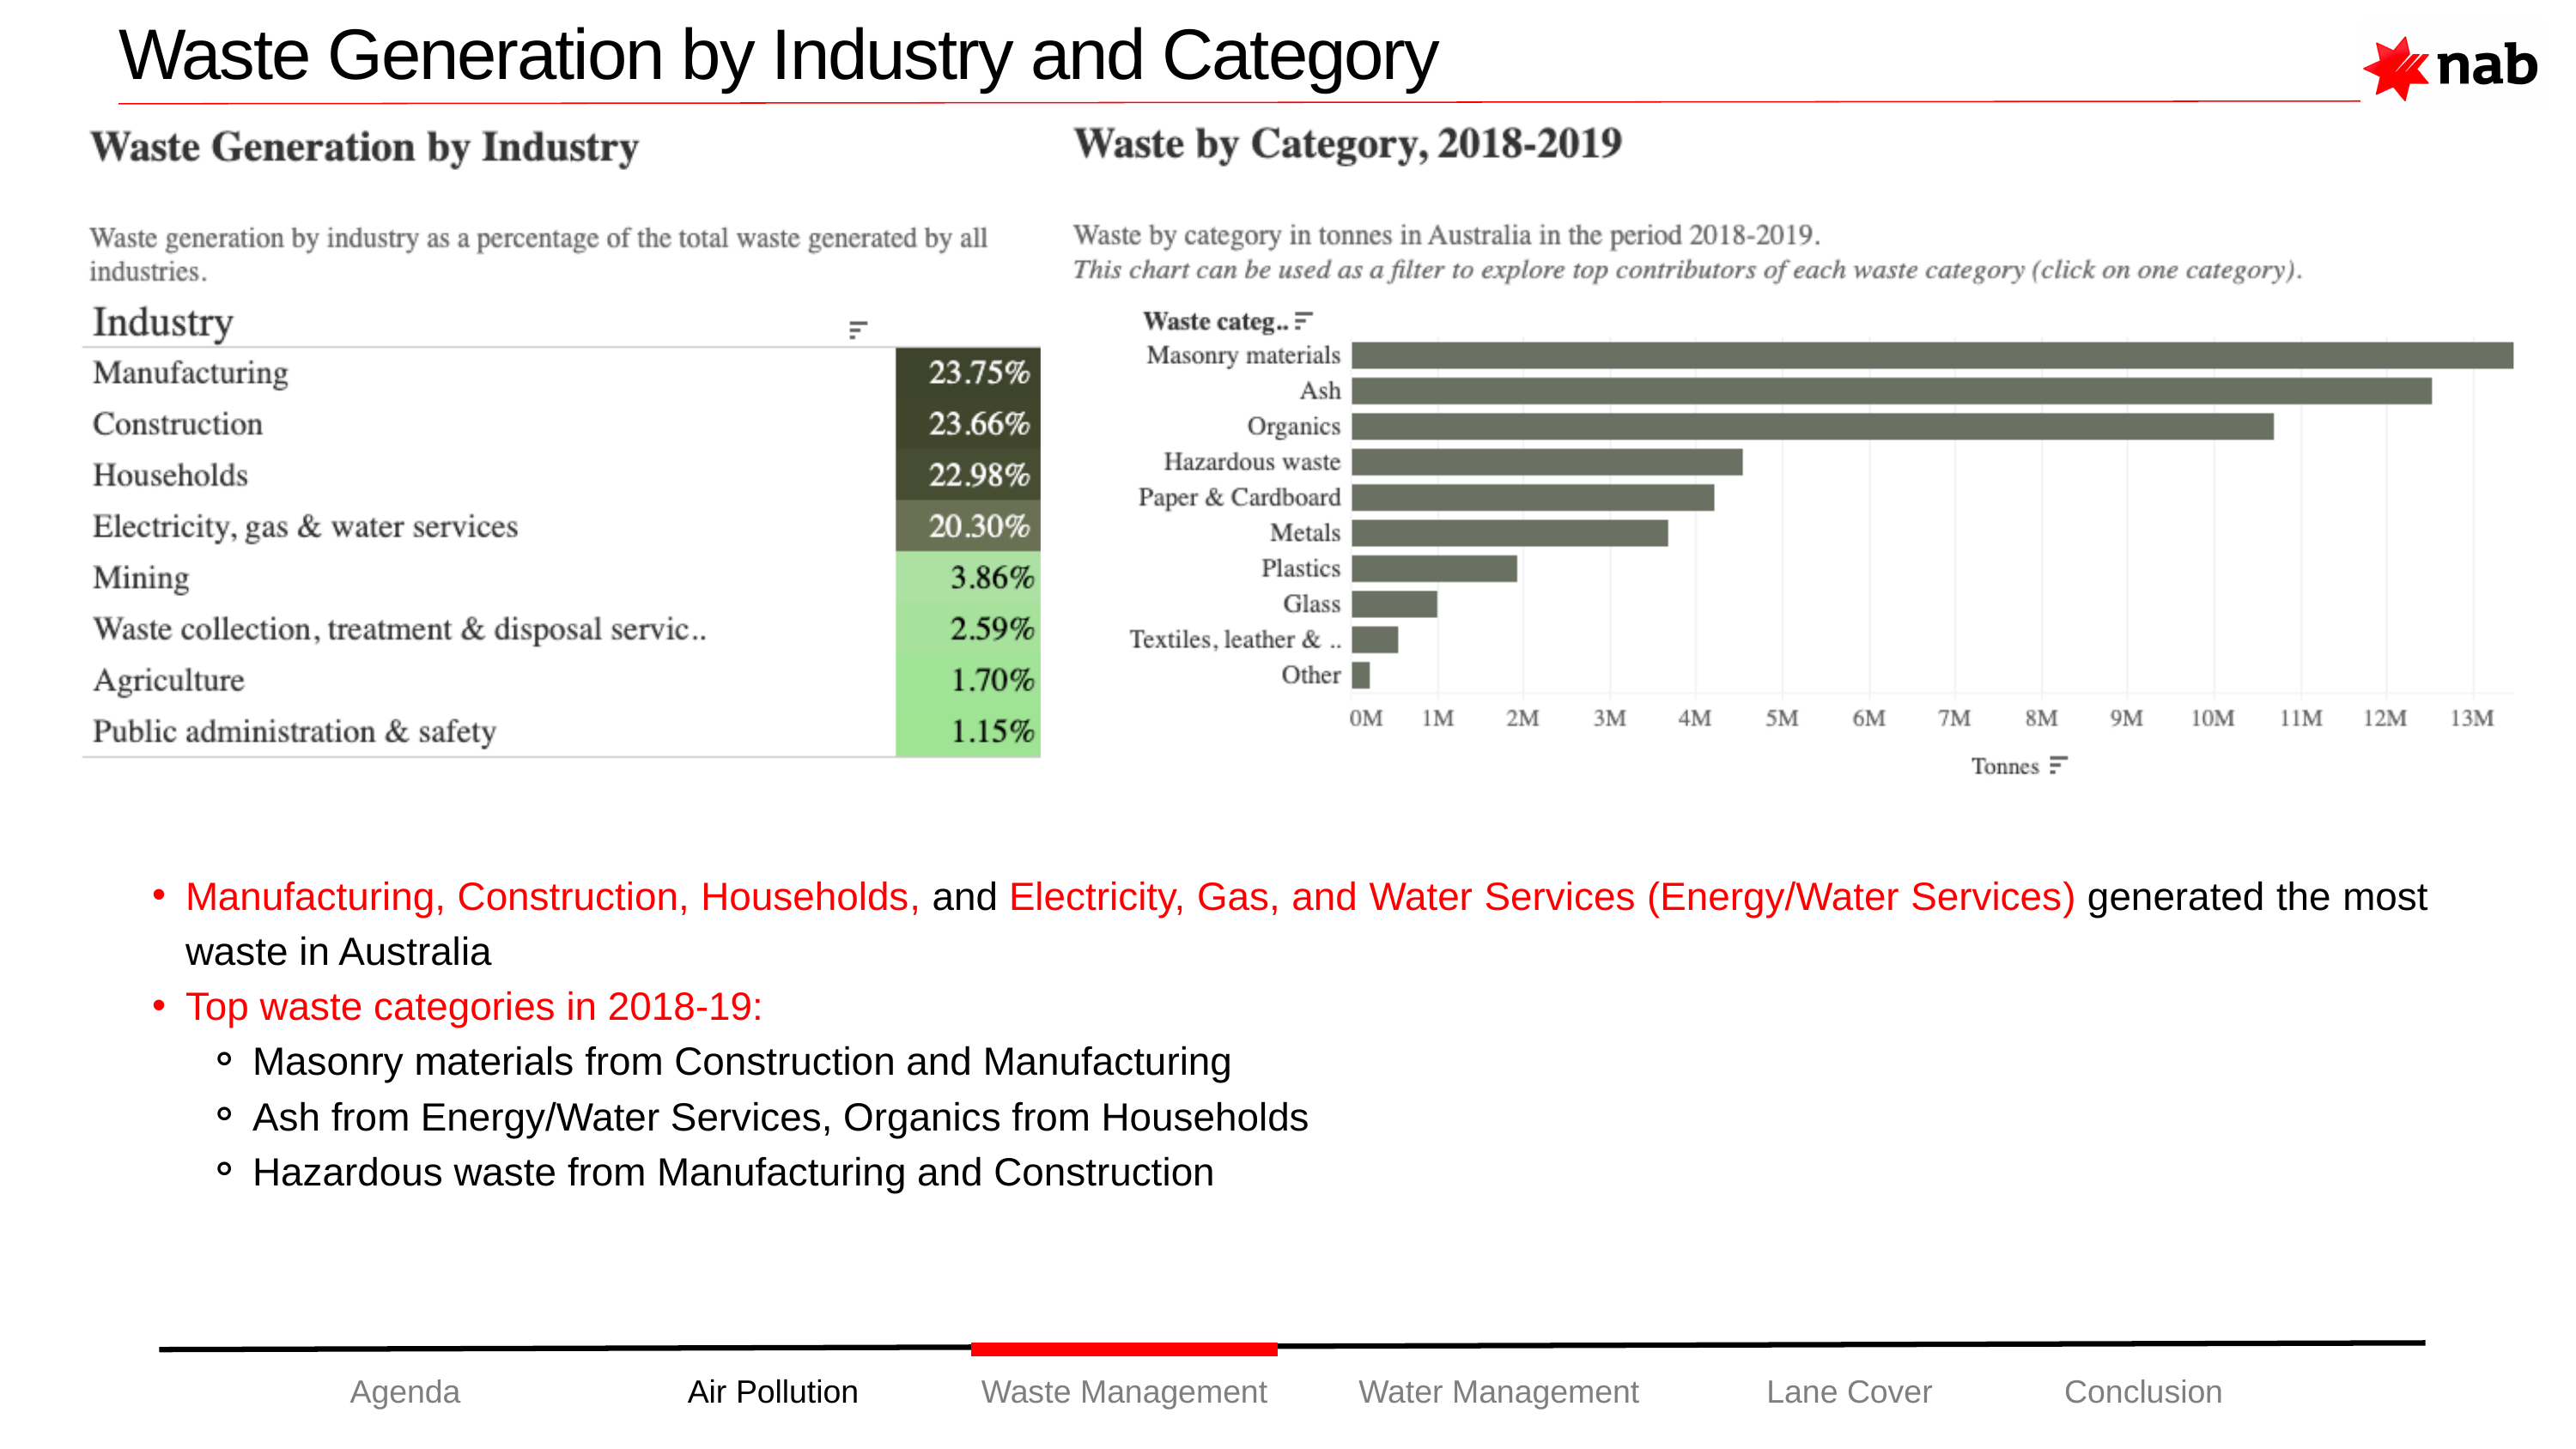

Waste Generation by Industry and Category

Manufacturing, Construction, Households, and Electricity, Gas, and Water Services (Energy/Water Services) generated the most waste in Australia
Top waste categories in 2018-19:
Masonry materials from Construction and Manufacturing
Ash from Energy/Water Services, Organics from Households
Hazardous waste from Manufacturing and Construction

Agenda
Air Pollution
Waste Management
Water Management
Lane Cover
Conclusion